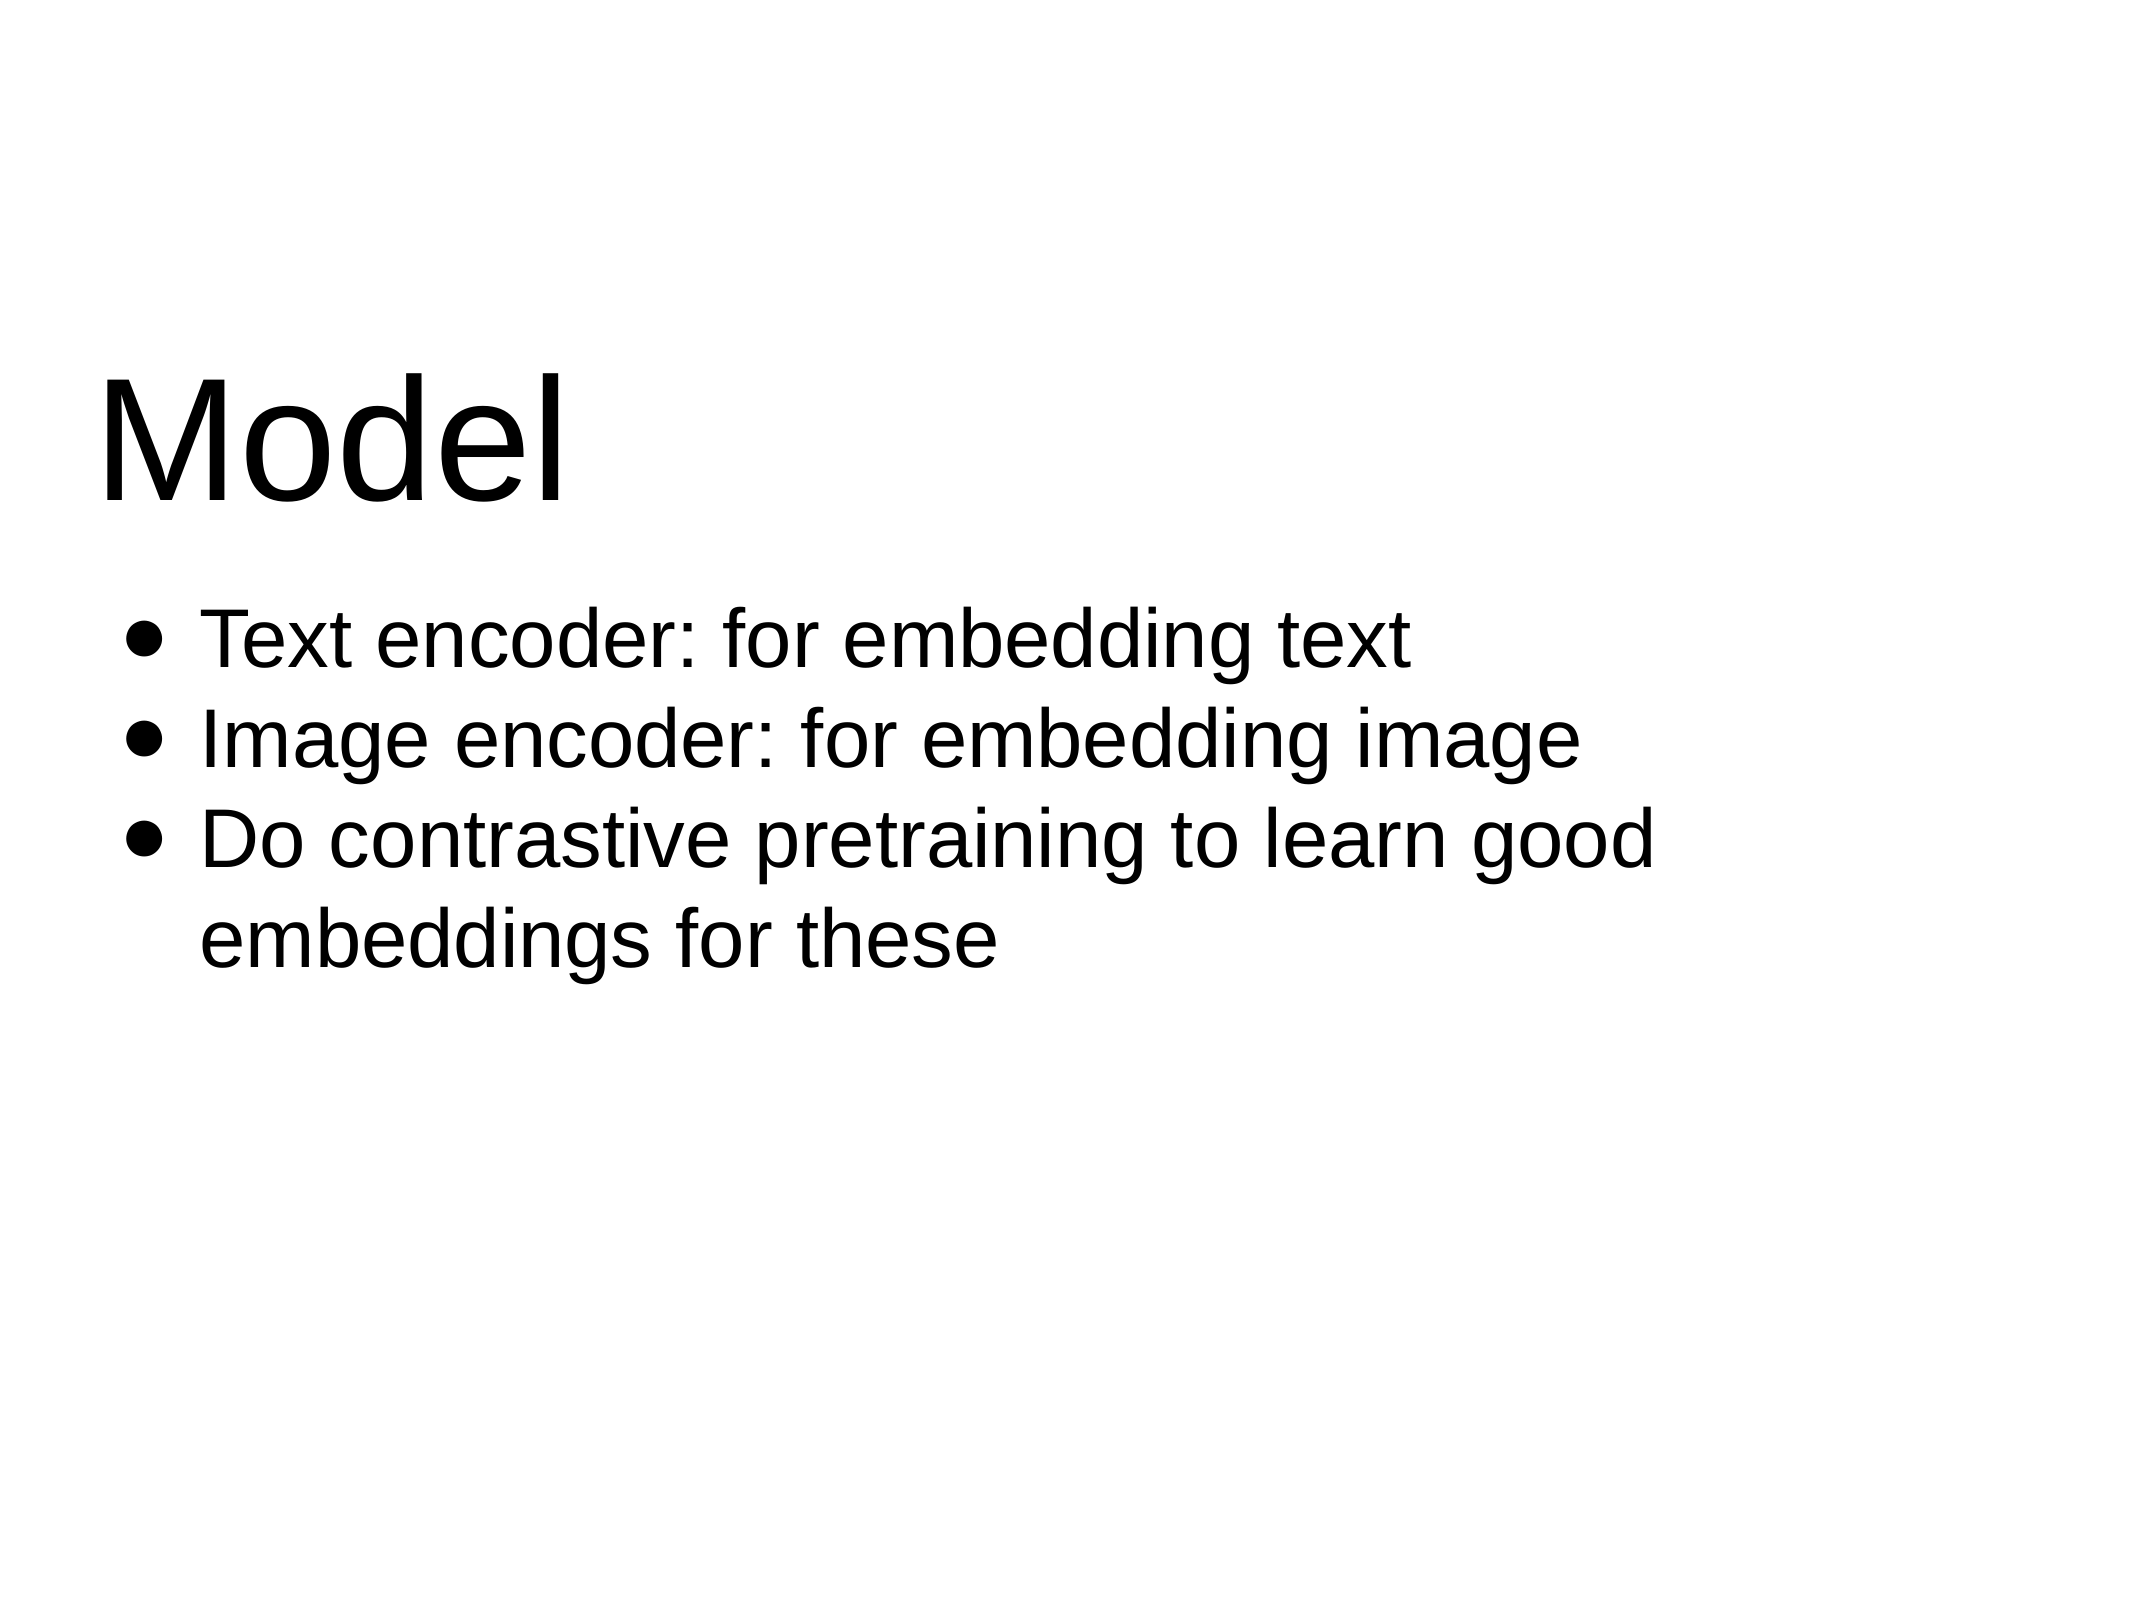

# Model
Text encoder: for embedding text
Image encoder: for embedding image
Do contrastive pretraining to learn good embeddings for these